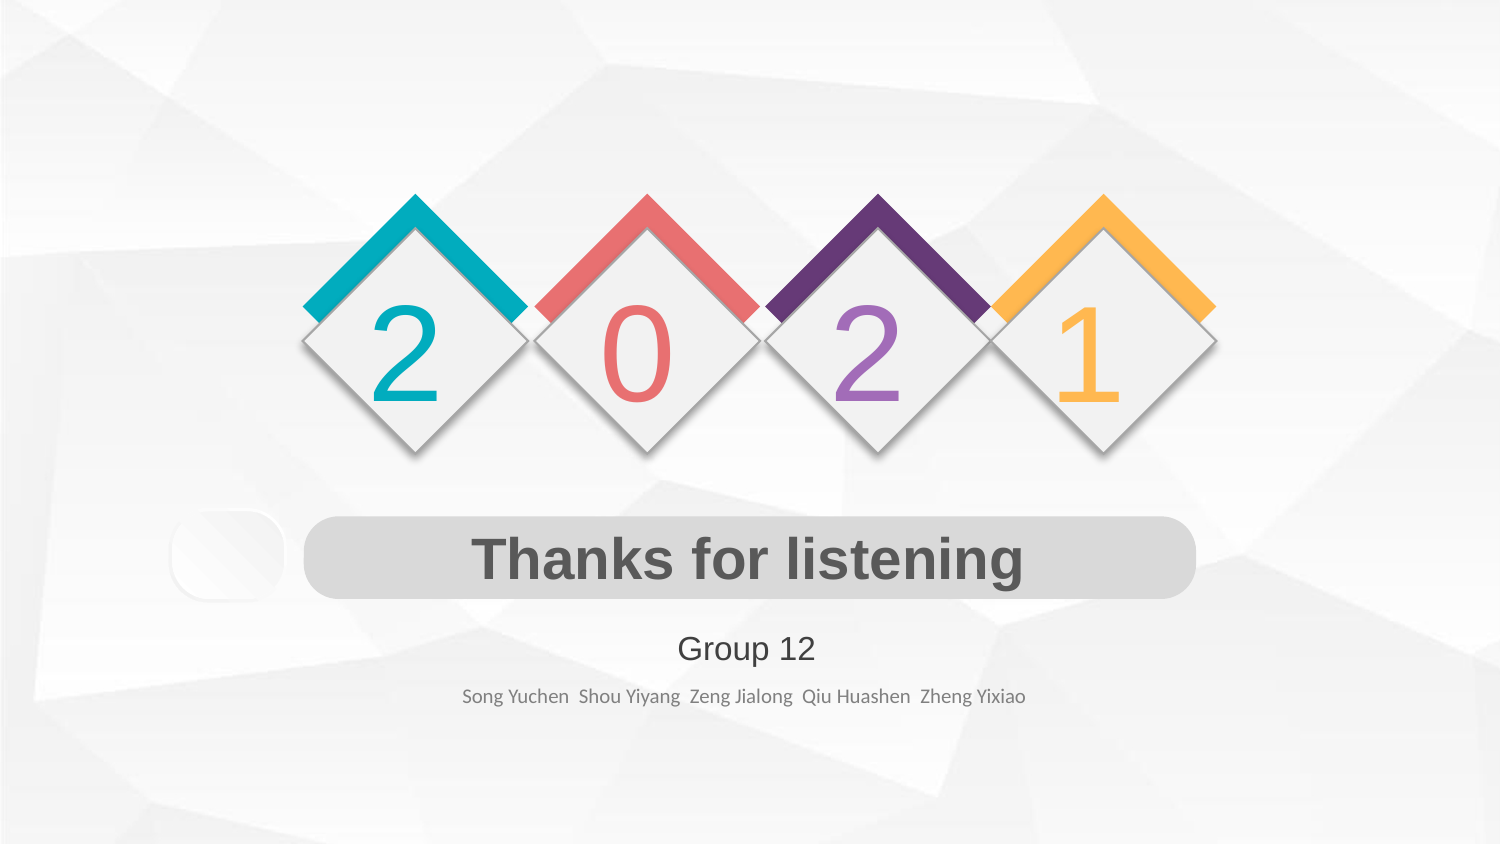

2
0
2
1

Thanks for listening

Group 12
Song Yuchen  Shou Yiyang  Zeng Jialong  Qiu Huashen  Zheng Yixiao